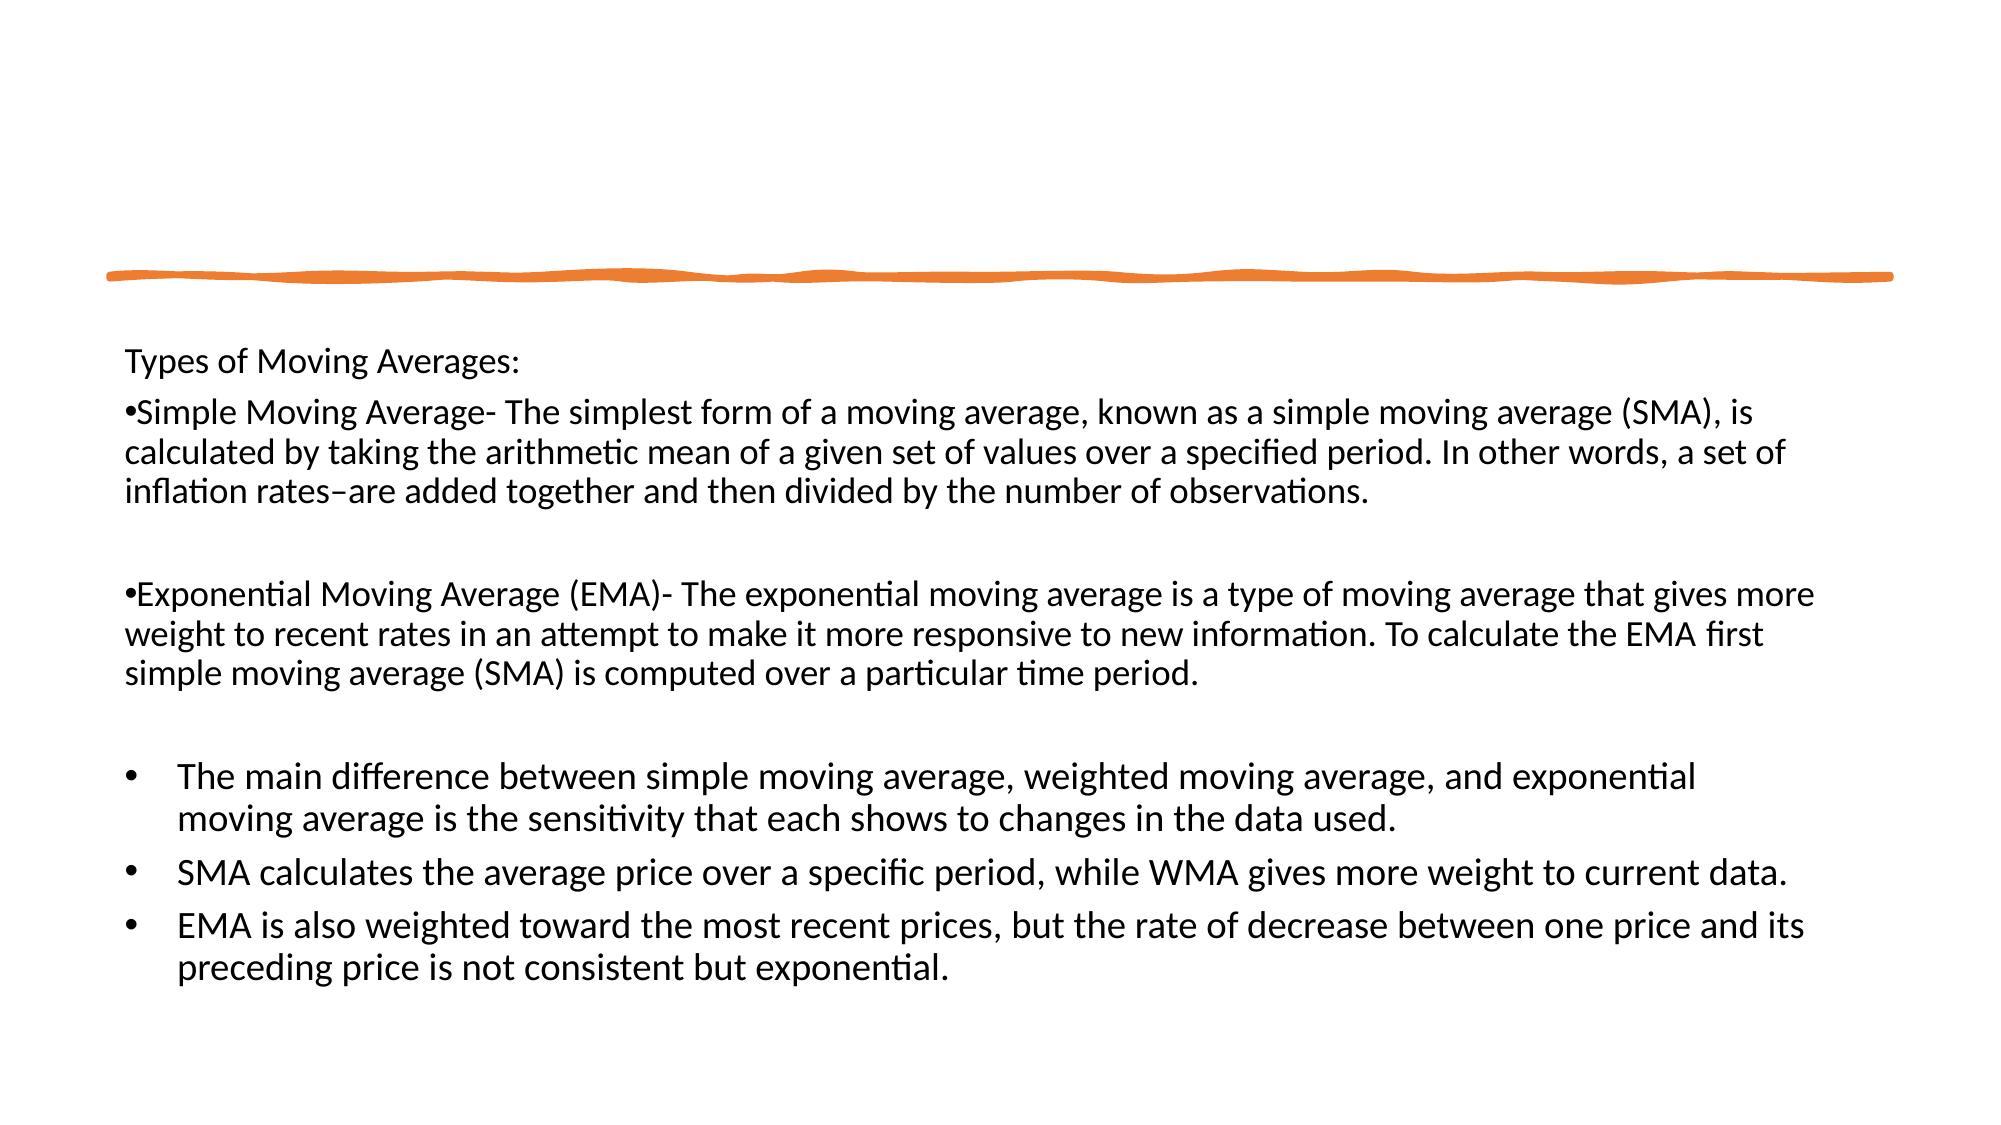

Types of Moving Averages:
Simple Moving Average- The simplest form of a moving average, known as a simple moving average (SMA), is calculated by taking the arithmetic mean of a given set of values over a specified period. In other words, a set of inflation rates–are added together and then divided by the number of observations.

Exponential Moving Average (EMA)- The exponential moving average is a type of moving average that gives more weight to recent rates in an attempt to make it more responsive to new information. To calculate the EMA first simple moving average (SMA) is computed over a particular time period.

The main difference between simple moving average, weighted moving average, and exponential moving average is the sensitivity that each shows to changes in the data used.
SMA calculates the average price over a specific period, while WMA gives more weight to current data.
EMA is also weighted toward the most recent prices, but the rate of decrease between one price and its preceding price is not consistent but exponential.